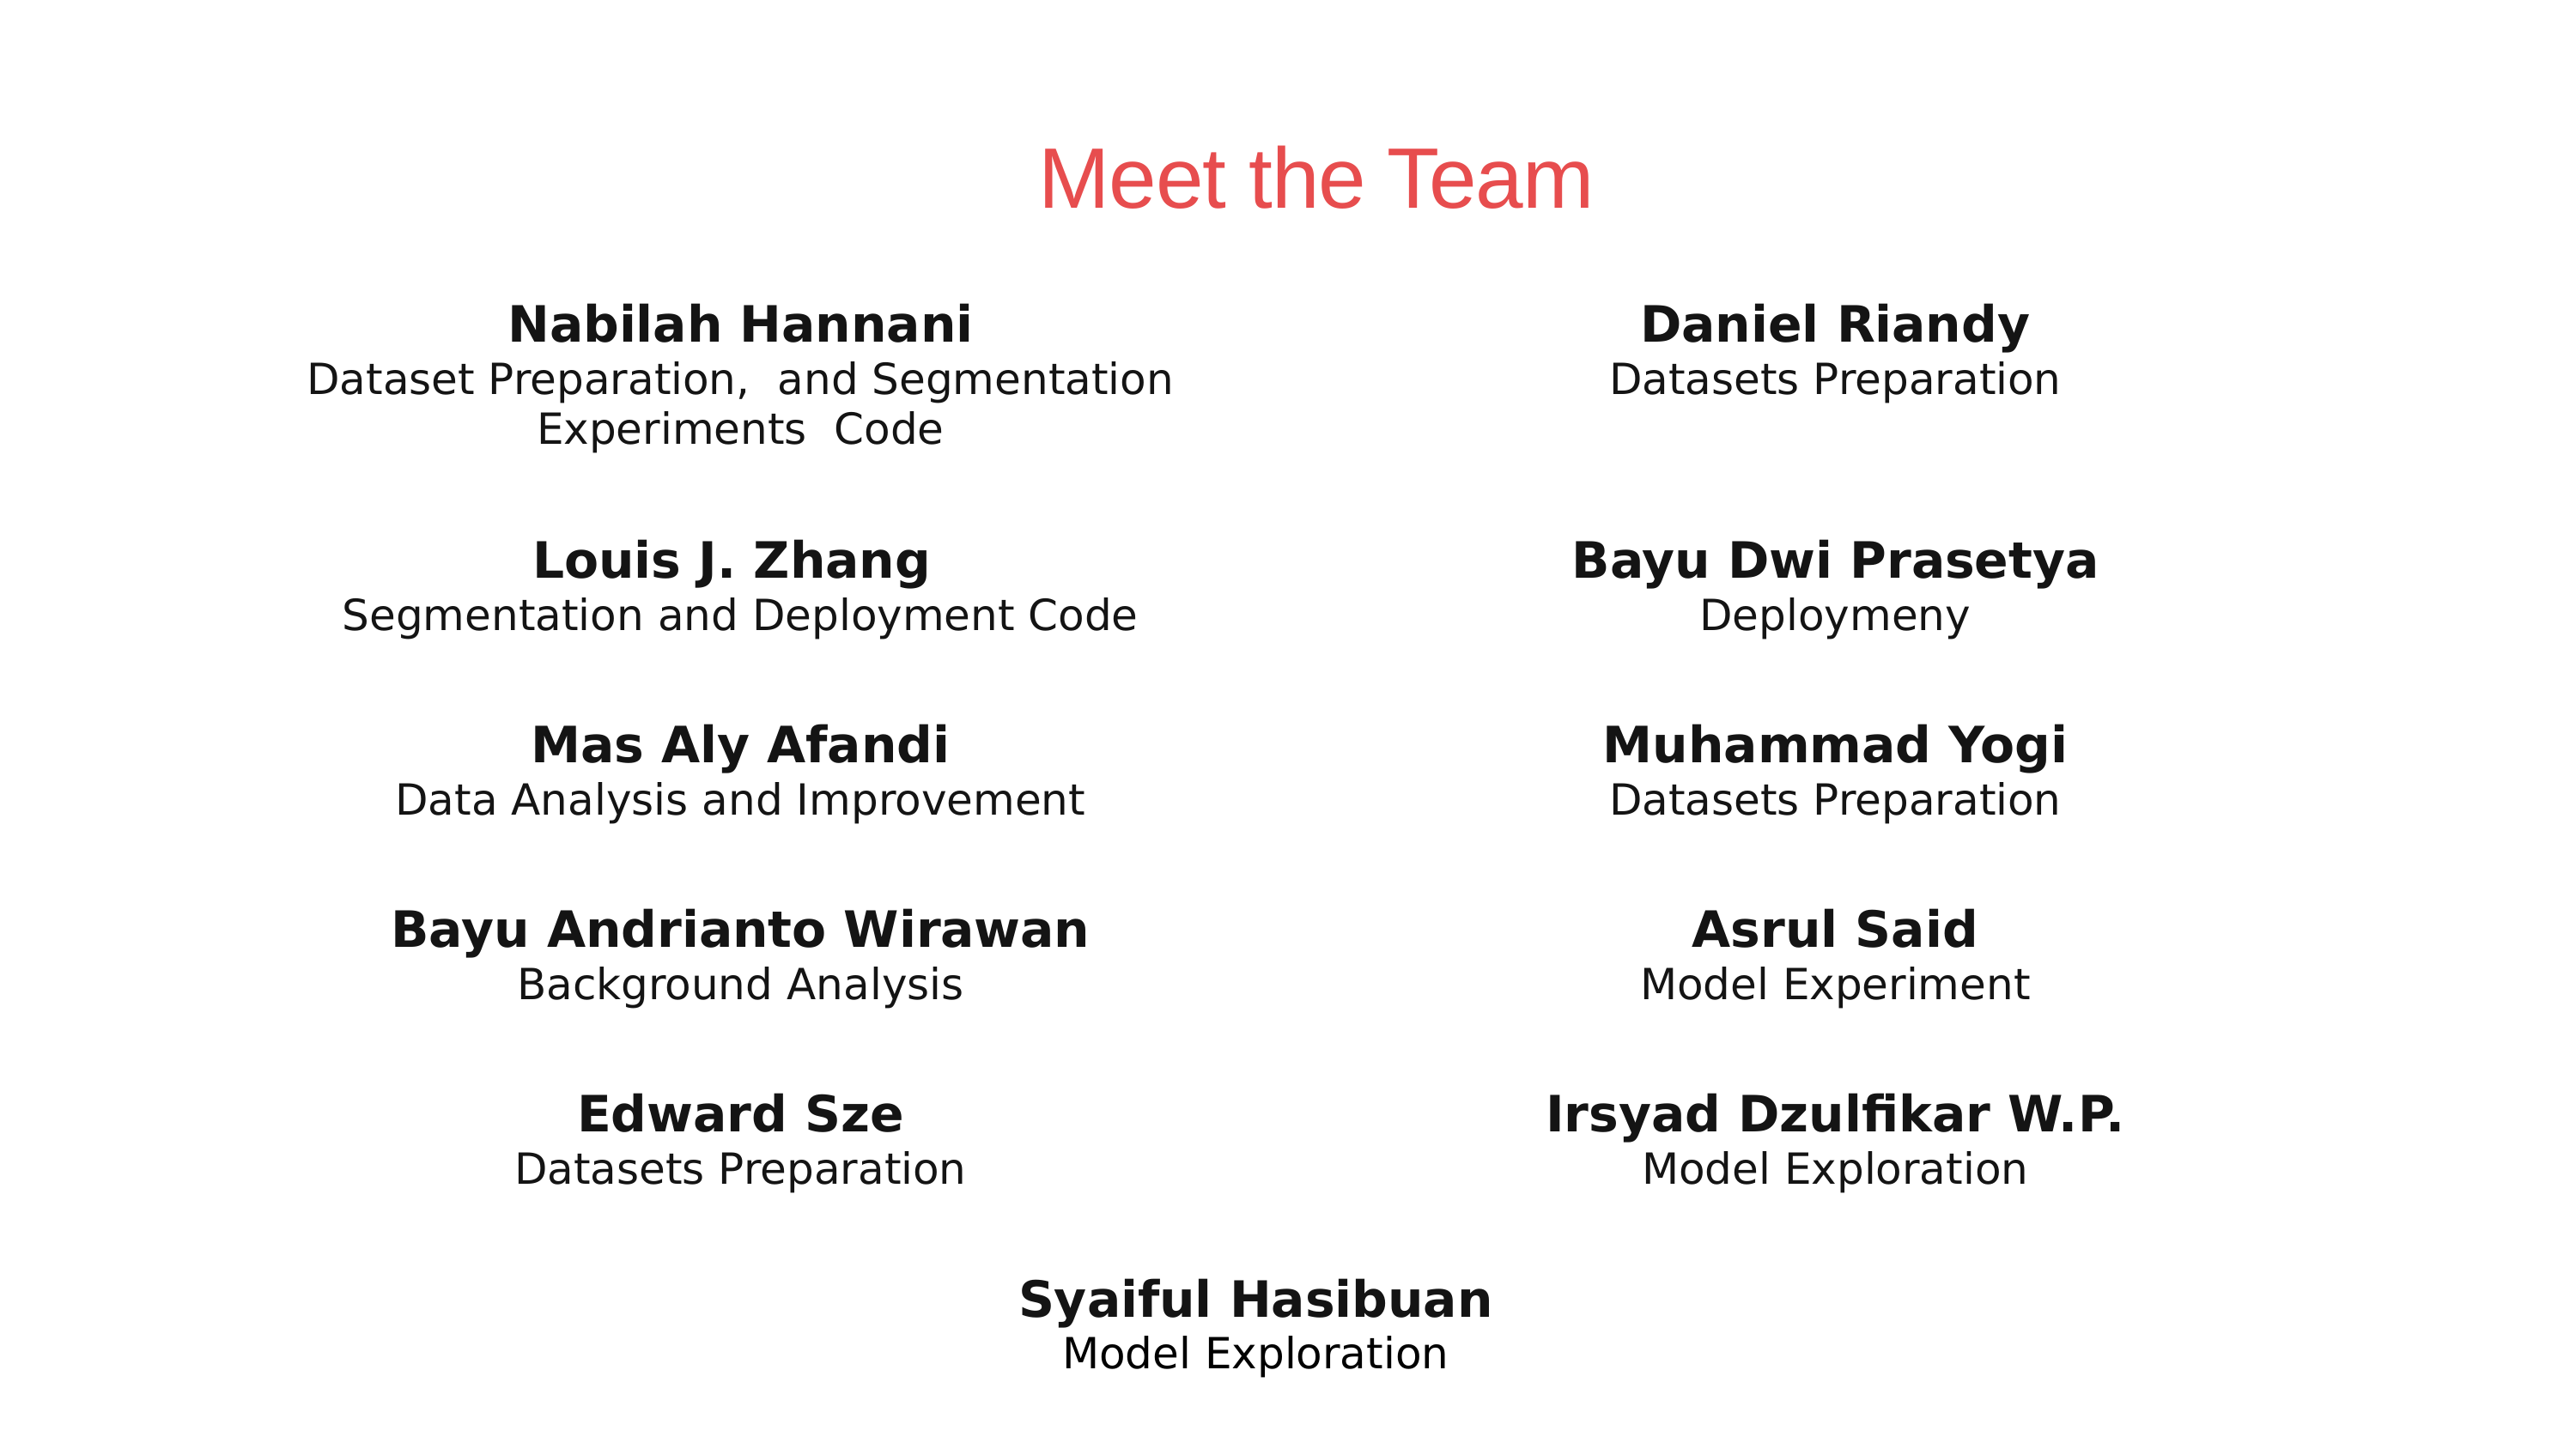

Meet the Team
| Nabilah Hannani Dataset Preparation, and Segmentation Experiments Code | Daniel Riandy Datasets Preparation |
| --- | --- |
| Louis J. Zhang Segmentation and Deployment Code | Bayu Dwi Prasetya Deploymeny |
| Mas Aly Afandi Data Analysis and Improvement | Muhammad Yogi Datasets Preparation |
| Bayu Andrianto Wirawan Background Analysis | Asrul Said Model Experiment |
| Edward Sze Datasets Preparation | Irsyad Dzulfikar W.P. Model Exploration |
| Syaiful Hasibuan Model Exploration |  |